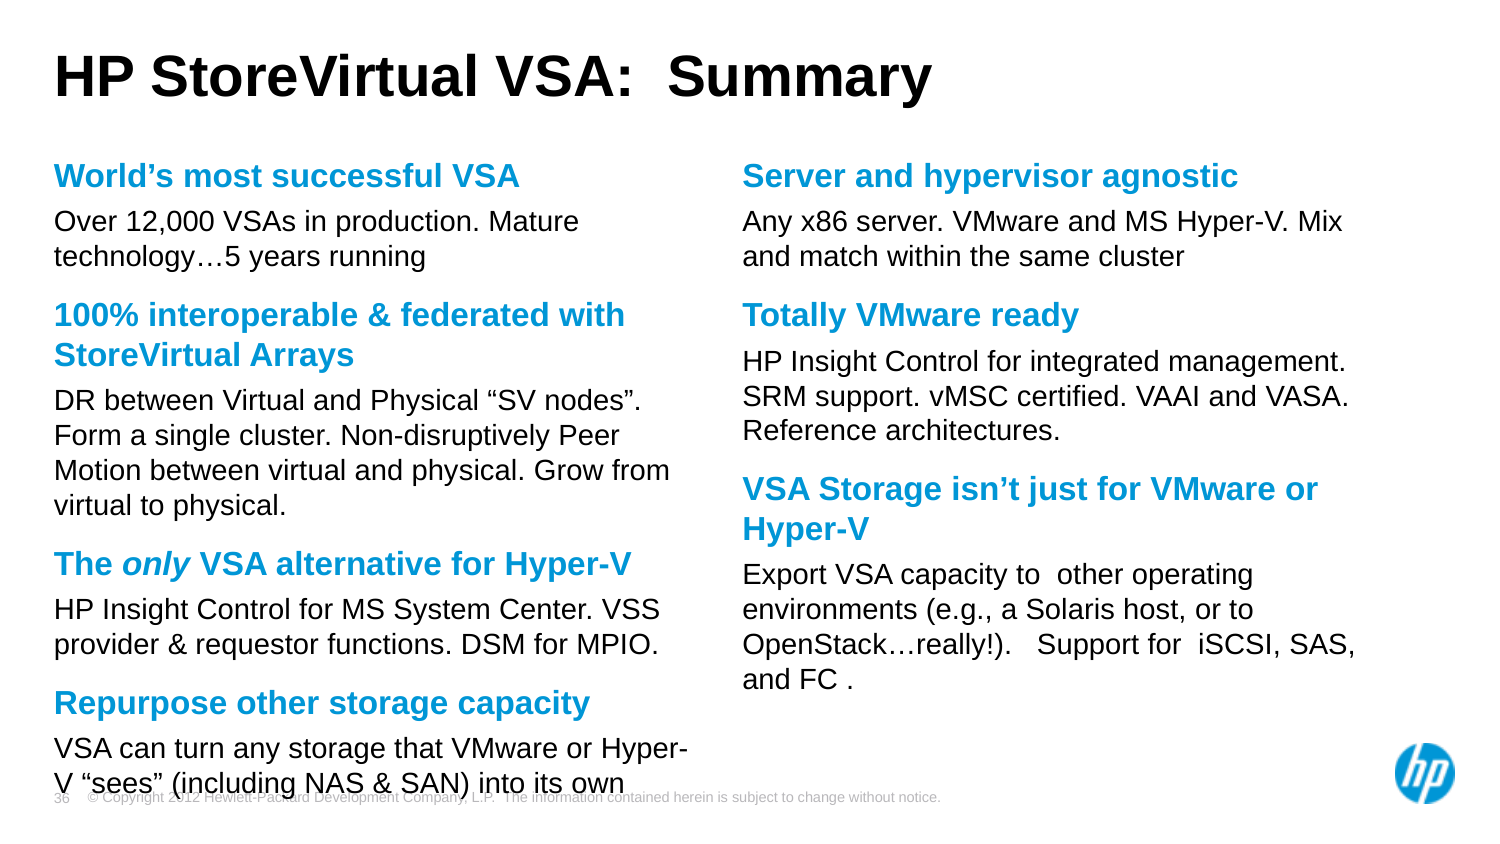

# HP StoreVirtual VSA:  Summary
World’s most successful VSA
Over 12,000 VSAs in production. Mature technology…5 years running
100% interoperable & federated with StoreVirtual Arrays
DR between Virtual and Physical “SV nodes”. Form a single cluster. Non-disruptively Peer Motion between virtual and physical. Grow from virtual to physical.
The only VSA alternative for Hyper-V
HP Insight Control for MS System Center. VSS provider & requestor functions. DSM for MPIO.
Repurpose other storage capacity
VSA can turn any storage that VMware or Hyper-V “sees” (including NAS & SAN) into its own

Server and hypervisor agnostic
Any x86 server. VMware and MS Hyper-V. Mix and match within the same cluster
Totally VMware ready
HP Insight Control for integrated management. SRM support. vMSC certified. VAAI and VASA. Reference architectures.
VSA Storage isn’t just for VMware or Hyper-V
Export VSA capacity to  other operating environments (e.g., a Solaris host, or to OpenStack…really!).   Support for  iSCSI, SAS, and FC .